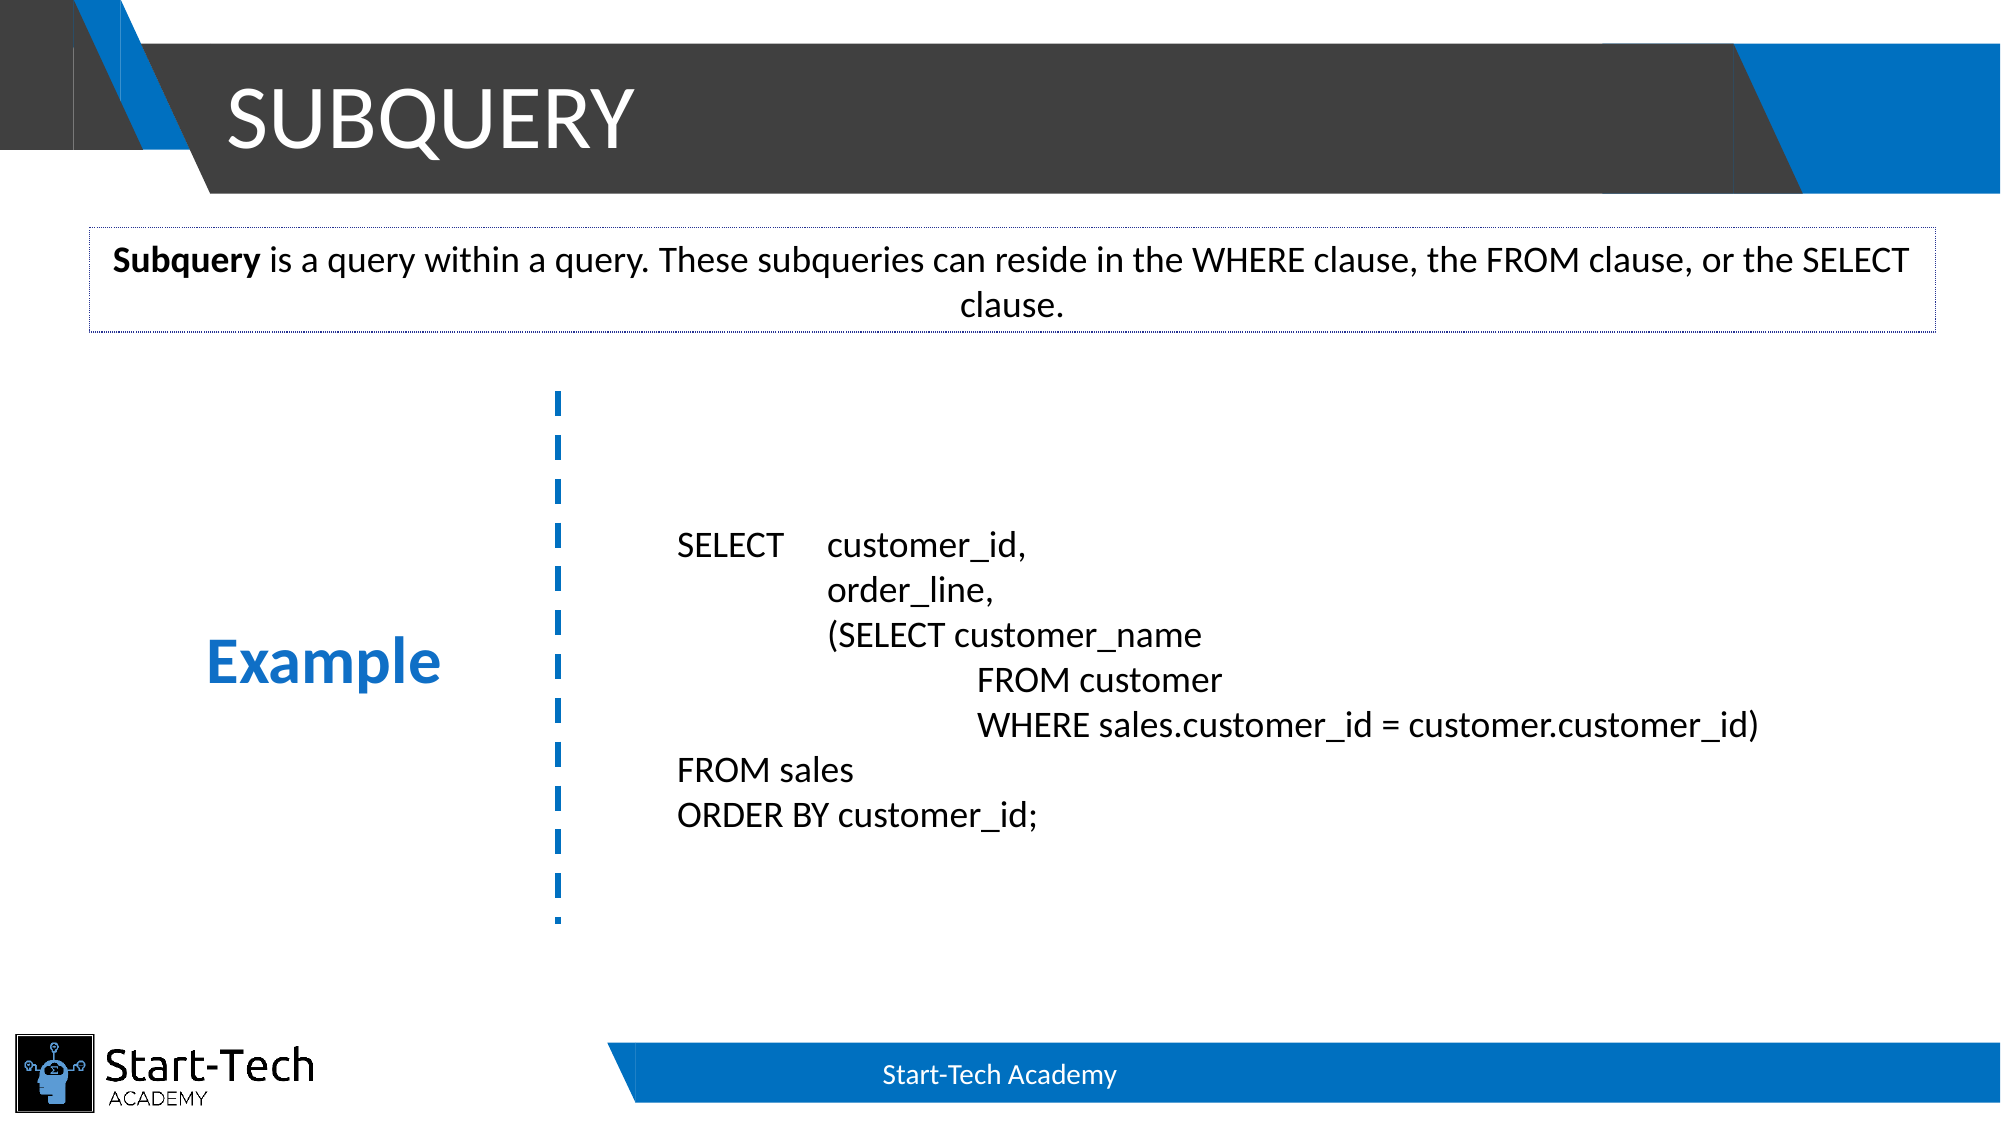

# SUBQUERY
Subquery is a query within a query. These subqueries can reside in the WHERE clause, the FROM clause, or the SELECT clause.

SELECT 	customer_id,
	order_line,
	(SELECT customer_name
		FROM customer
		WHERE sales.customer_id = customer.customer_id)
FROM sales
ORDER BY customer_id;
Example
Start-Tech Academy